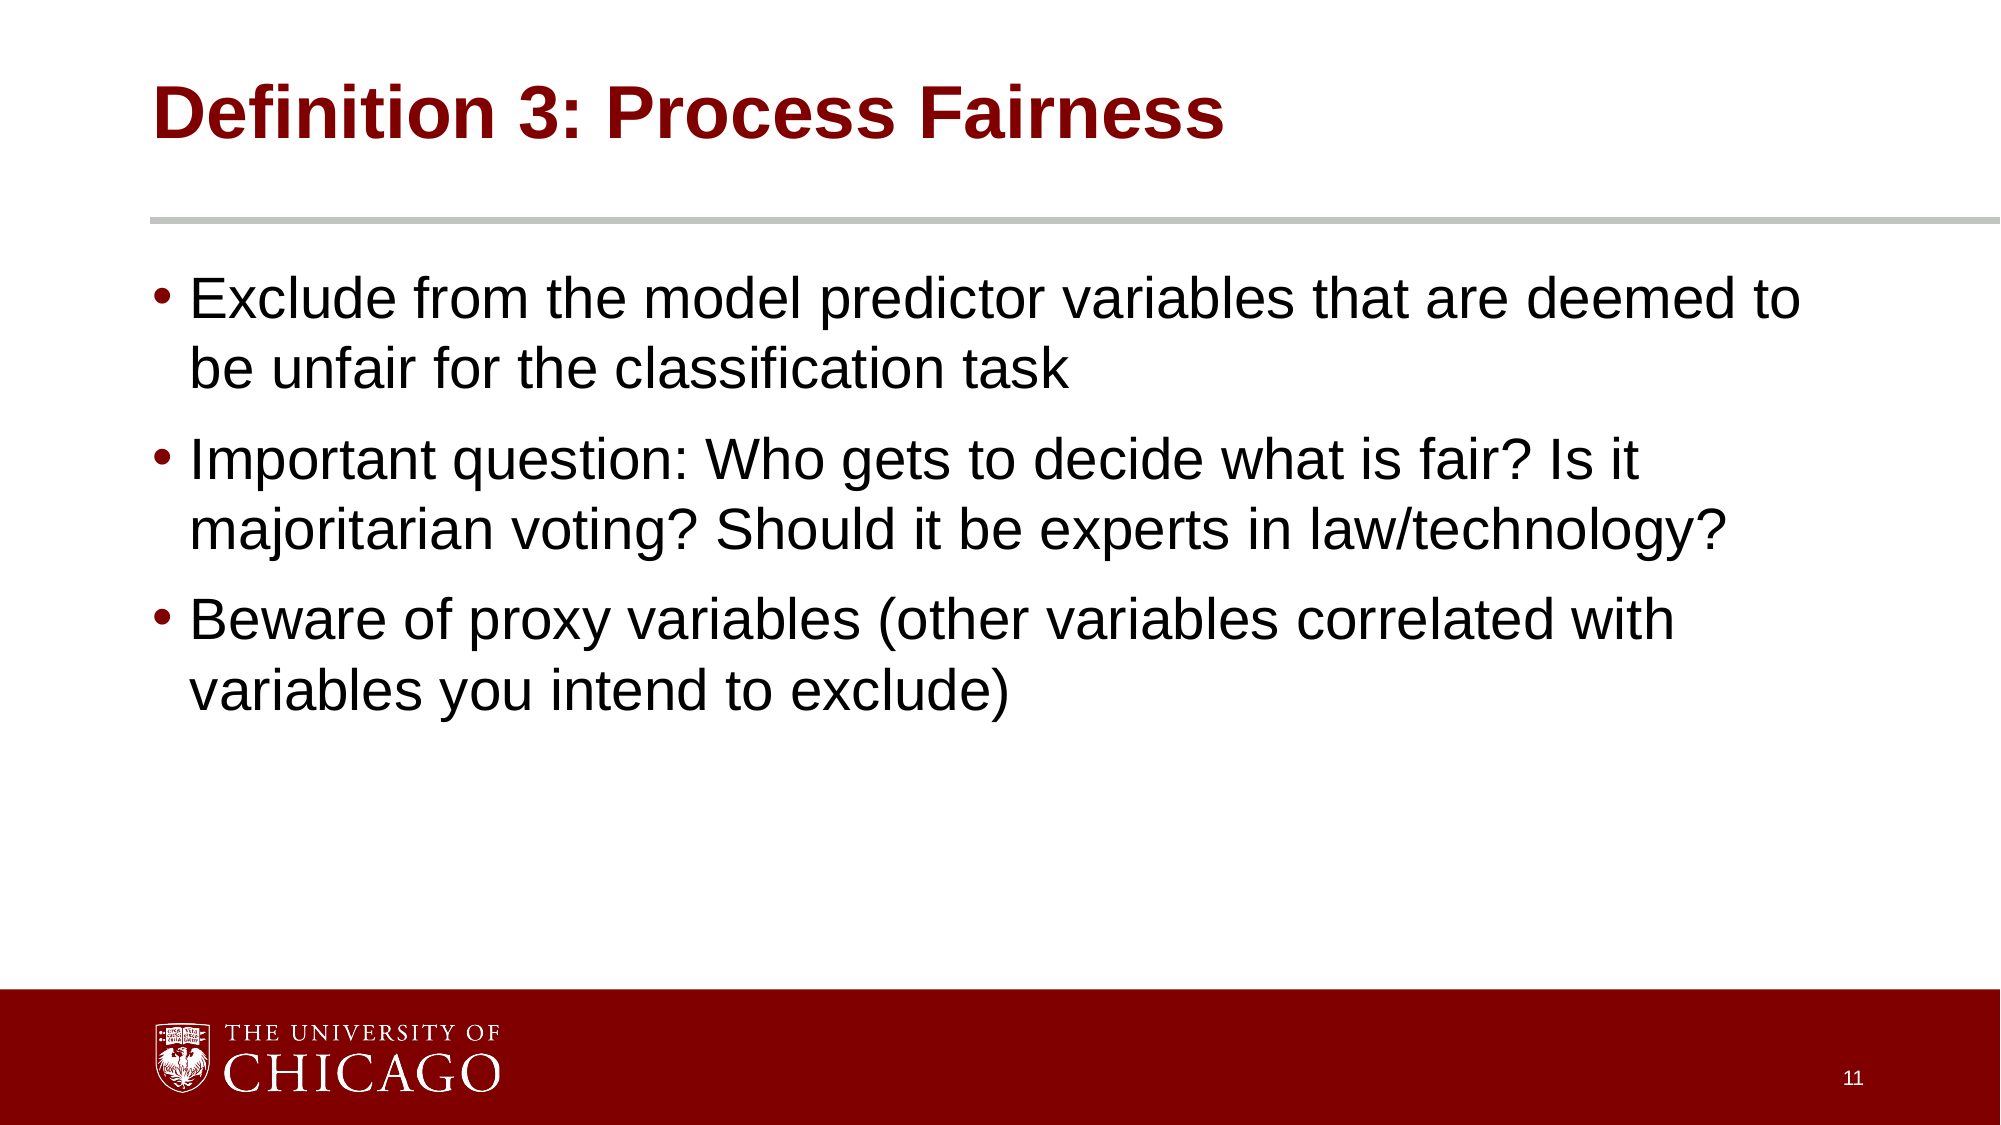

# Definition 3: Process Fairness
Exclude from the model predictor variables that are deemed to be unfair for the classification task
Important question: Who gets to decide what is fair? Is it majoritarian voting? Should it be experts in law/technology?
Beware of proxy variables (other variables correlated with variables you intend to exclude)

11